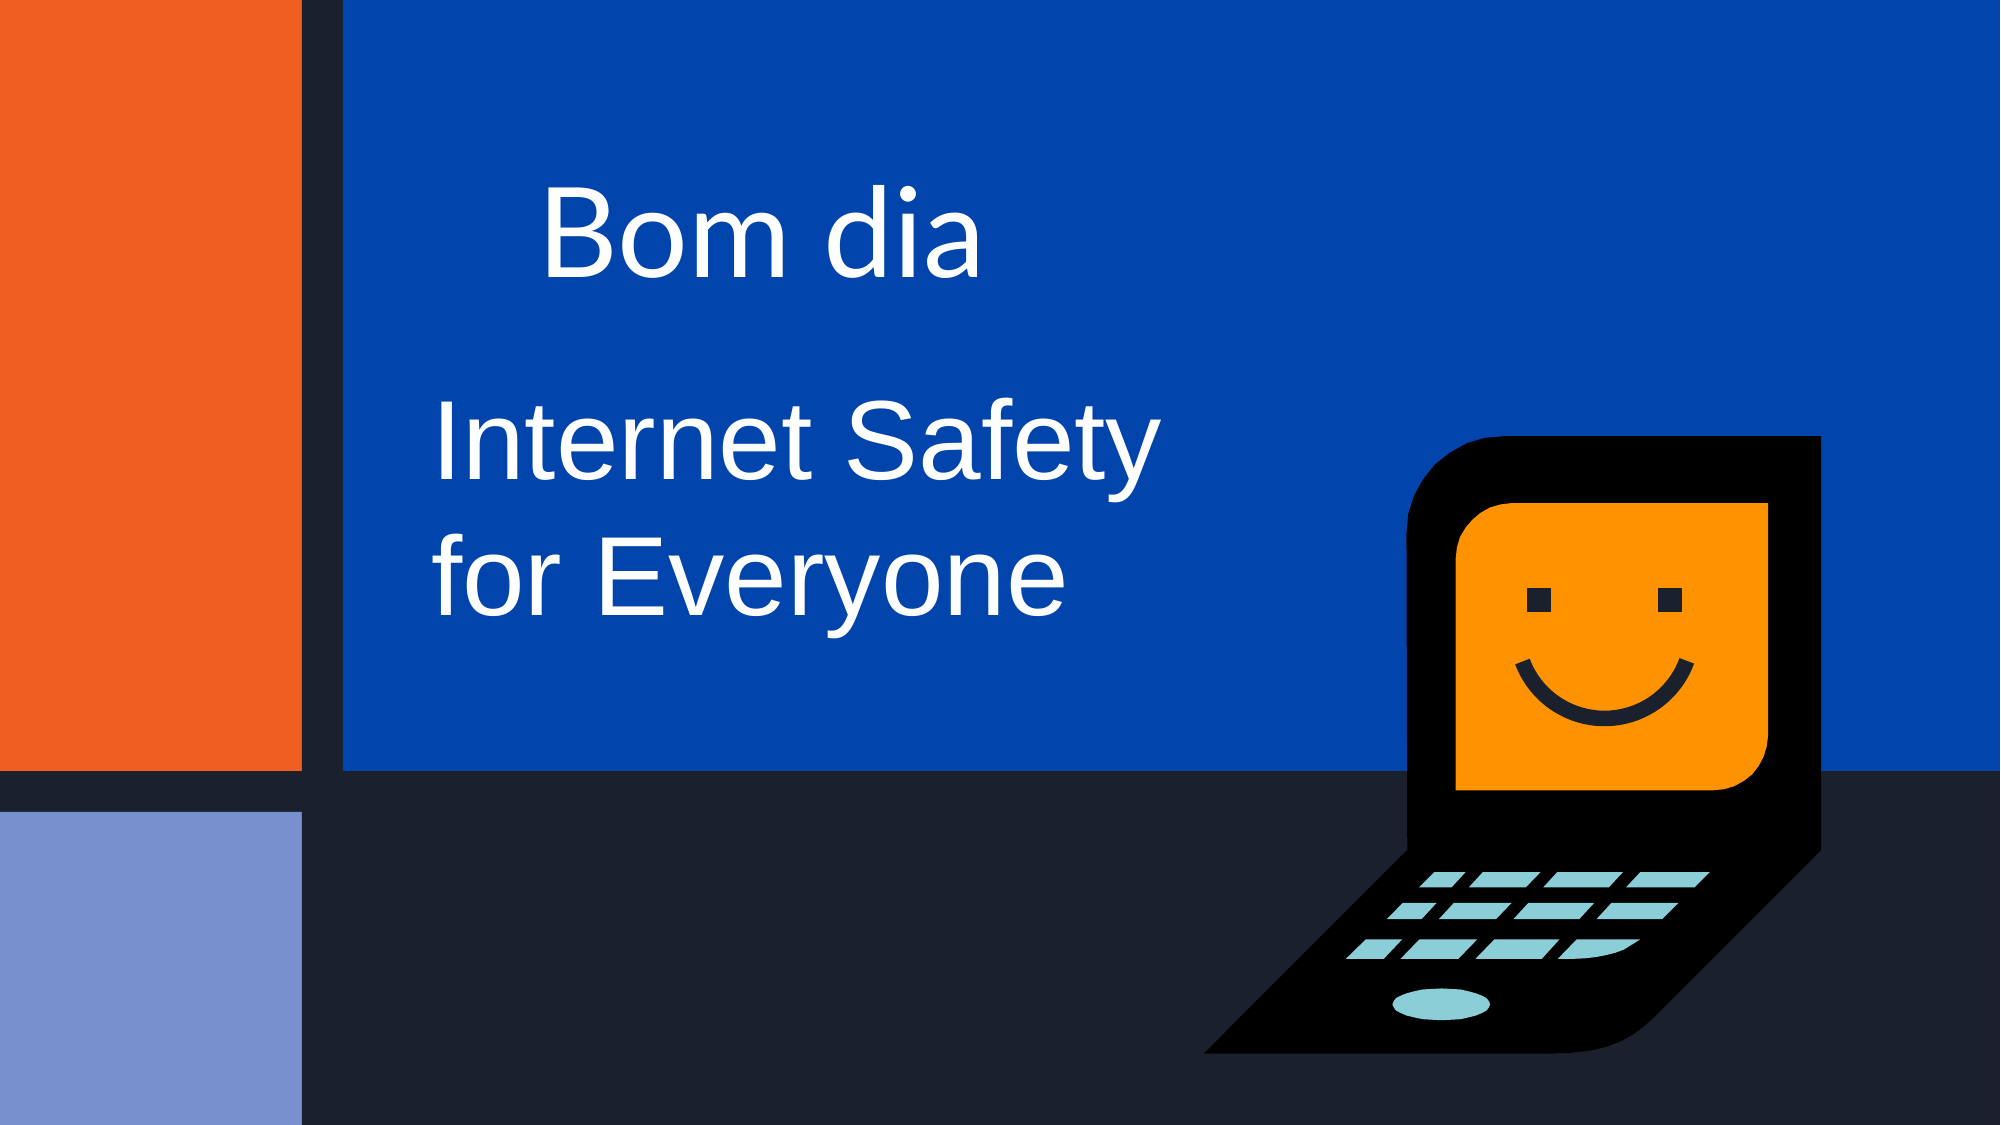

Bom dia
# Internet Safety for Everyone

A Quick and Easy Crash Course